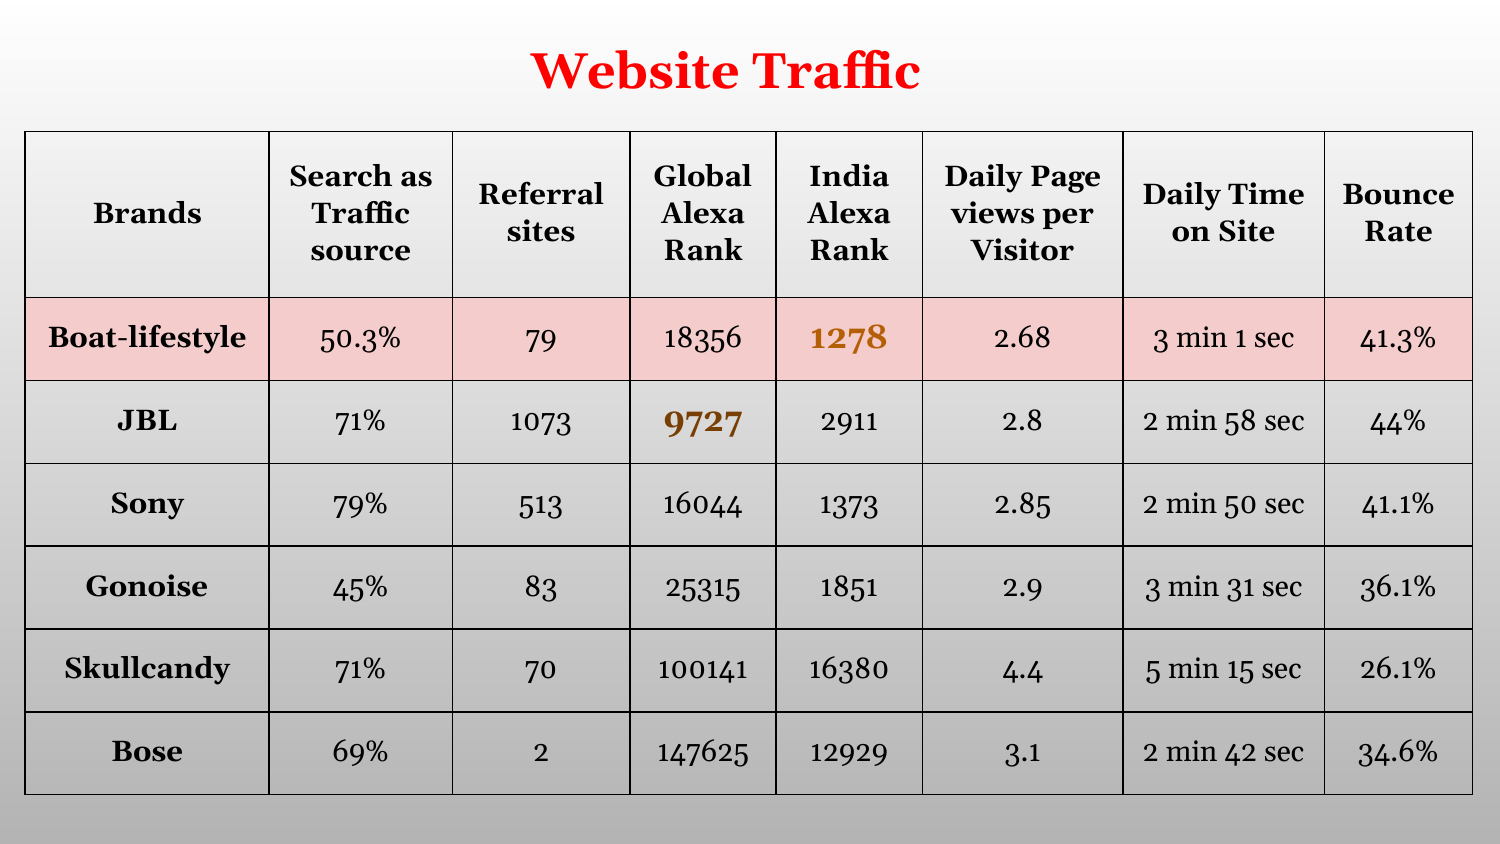

Website Traffic
| Brands | Search as Traffic source | Referral sites | Global Alexa Rank | India Alexa Rank | Daily Page views per Visitor | Daily Time on Site | Bounce Rate |
| --- | --- | --- | --- | --- | --- | --- | --- |
| Boat-lifestyle | 50.3% | 79 | 18356 | 1278 | 2.68 | 3 min 1 sec | 41.3% |
| JBL | 71% | 1073 | 9727 | 2911 | 2.8 | 2 min 58 sec | 44% |
| Sony | 79% | 513 | 16044 | 1373 | 2.85 | 2 min 50 sec | 41.1% |
| Gonoise | 45% | 83 | 25315 | 1851 | 2.9 | 3 min 31 sec | 36.1% |
| Skullcandy | 71% | 70 | 100141 | 16380 | 4.4 | 5 min 15 sec | 26.1% |
| Bose | 69% | 2 | 147625 | 12929 | 3.1 | 2 min 42 sec | 34.6% |